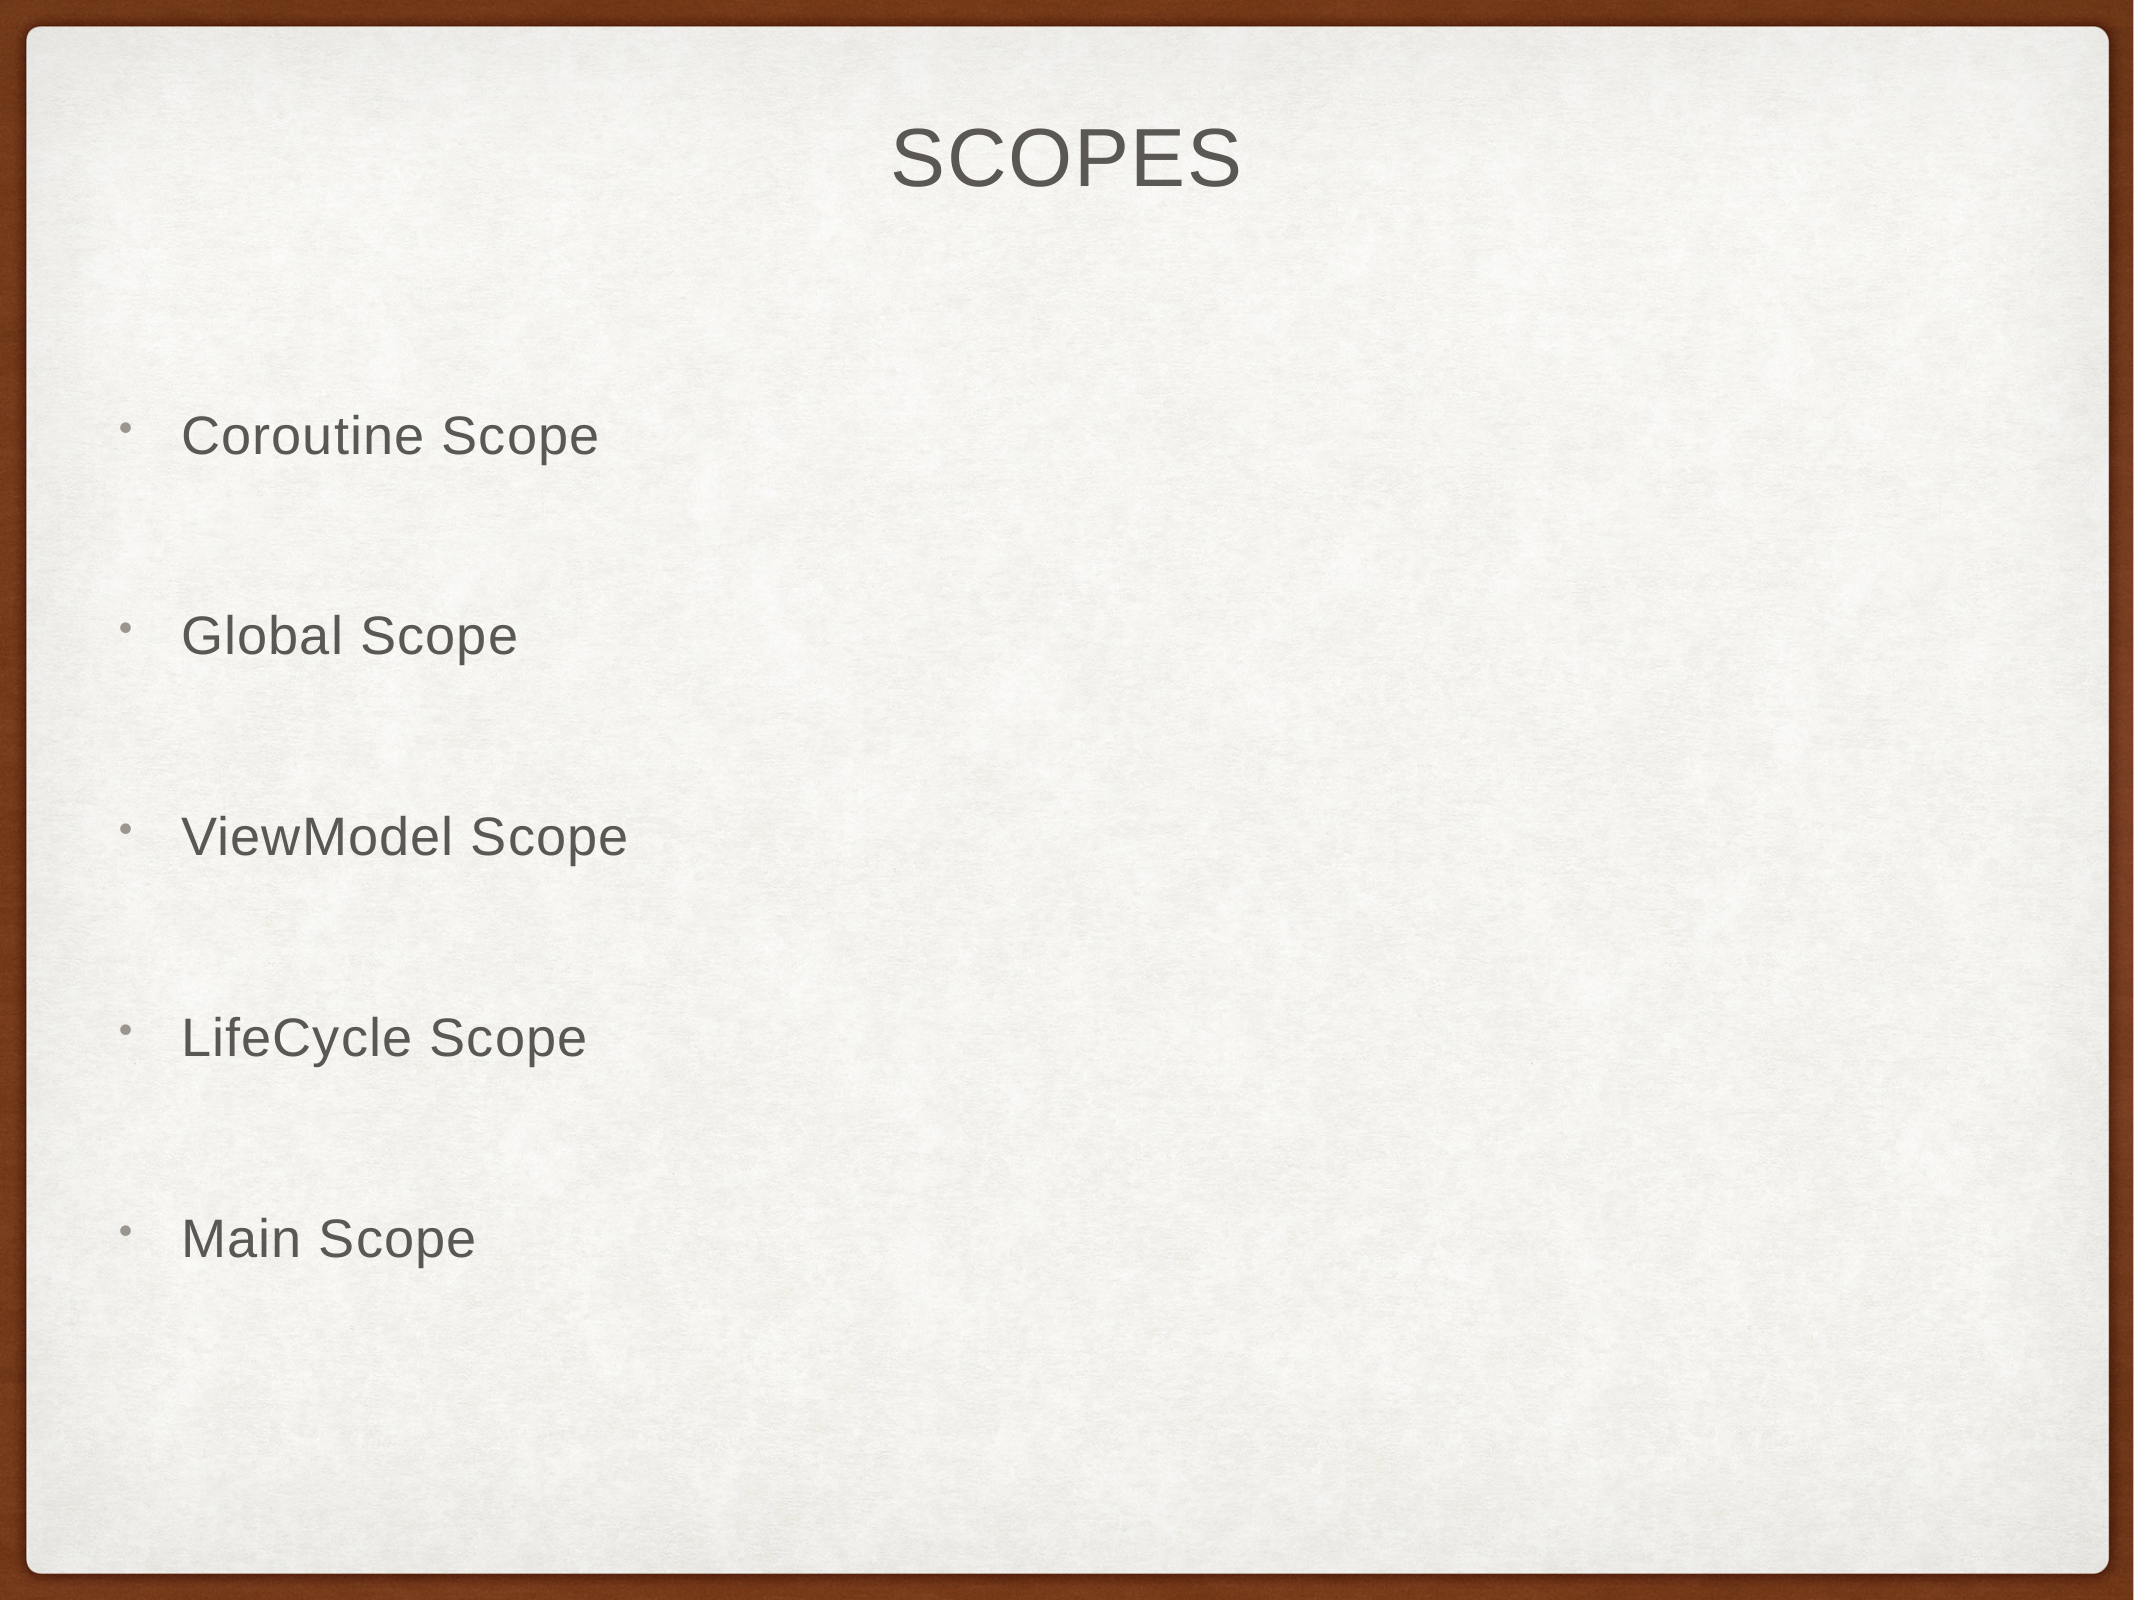

# Scopes
Coroutine Scope
Global Scope
ViewModel Scope
LifeCycle Scope
Main Scope